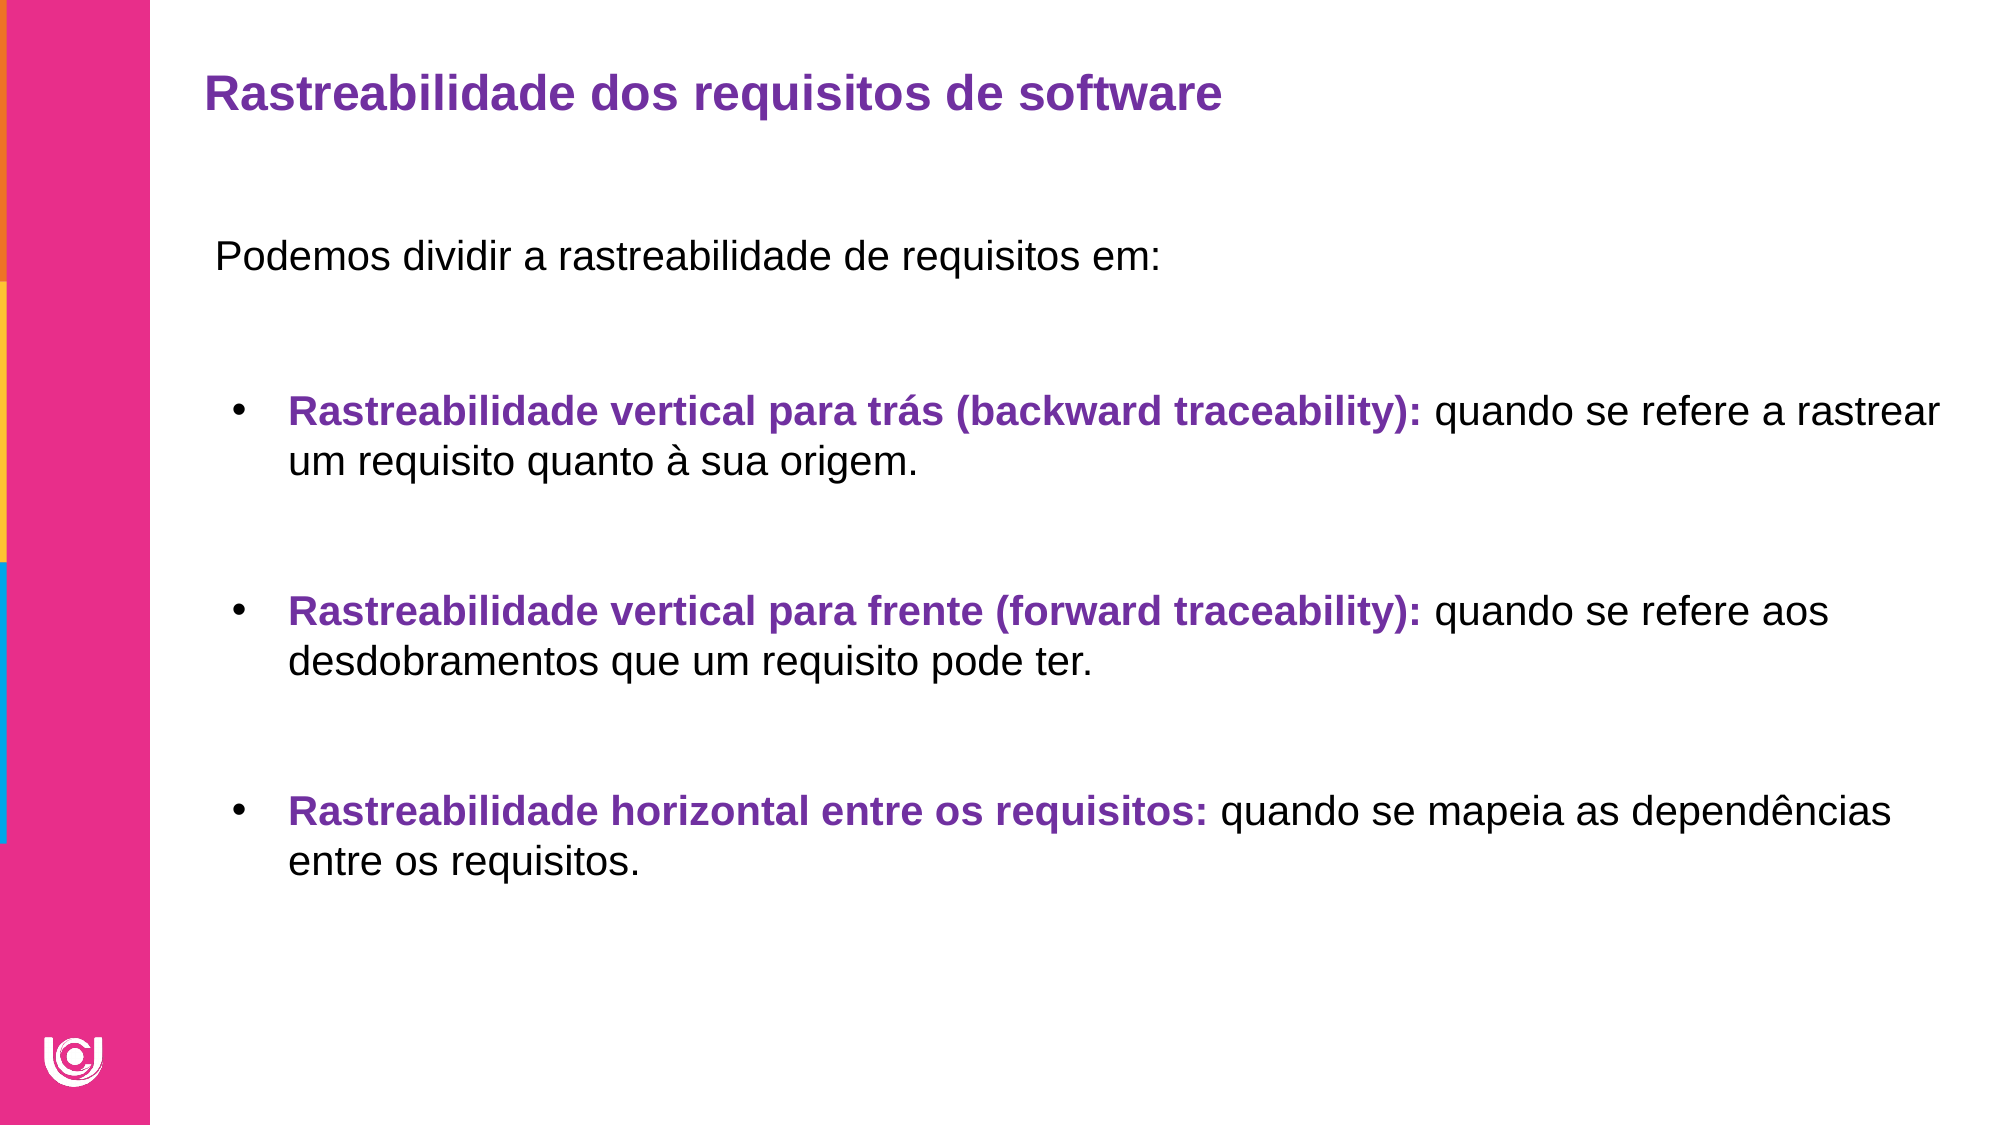

Rastreabilidade dos requisitos de software
Podemos dividir a rastreabilidade de requisitos em:
Rastreabilidade vertical para trás (backward traceability): quando se refere a rastrear um requisito quanto à sua origem.

Rastreabilidade vertical para frente (forward traceability): quando se refere aos desdobramentos que um requisito pode ter.

Rastreabilidade horizontal entre os requisitos: quando se mapeia as dependências entre os requisitos.